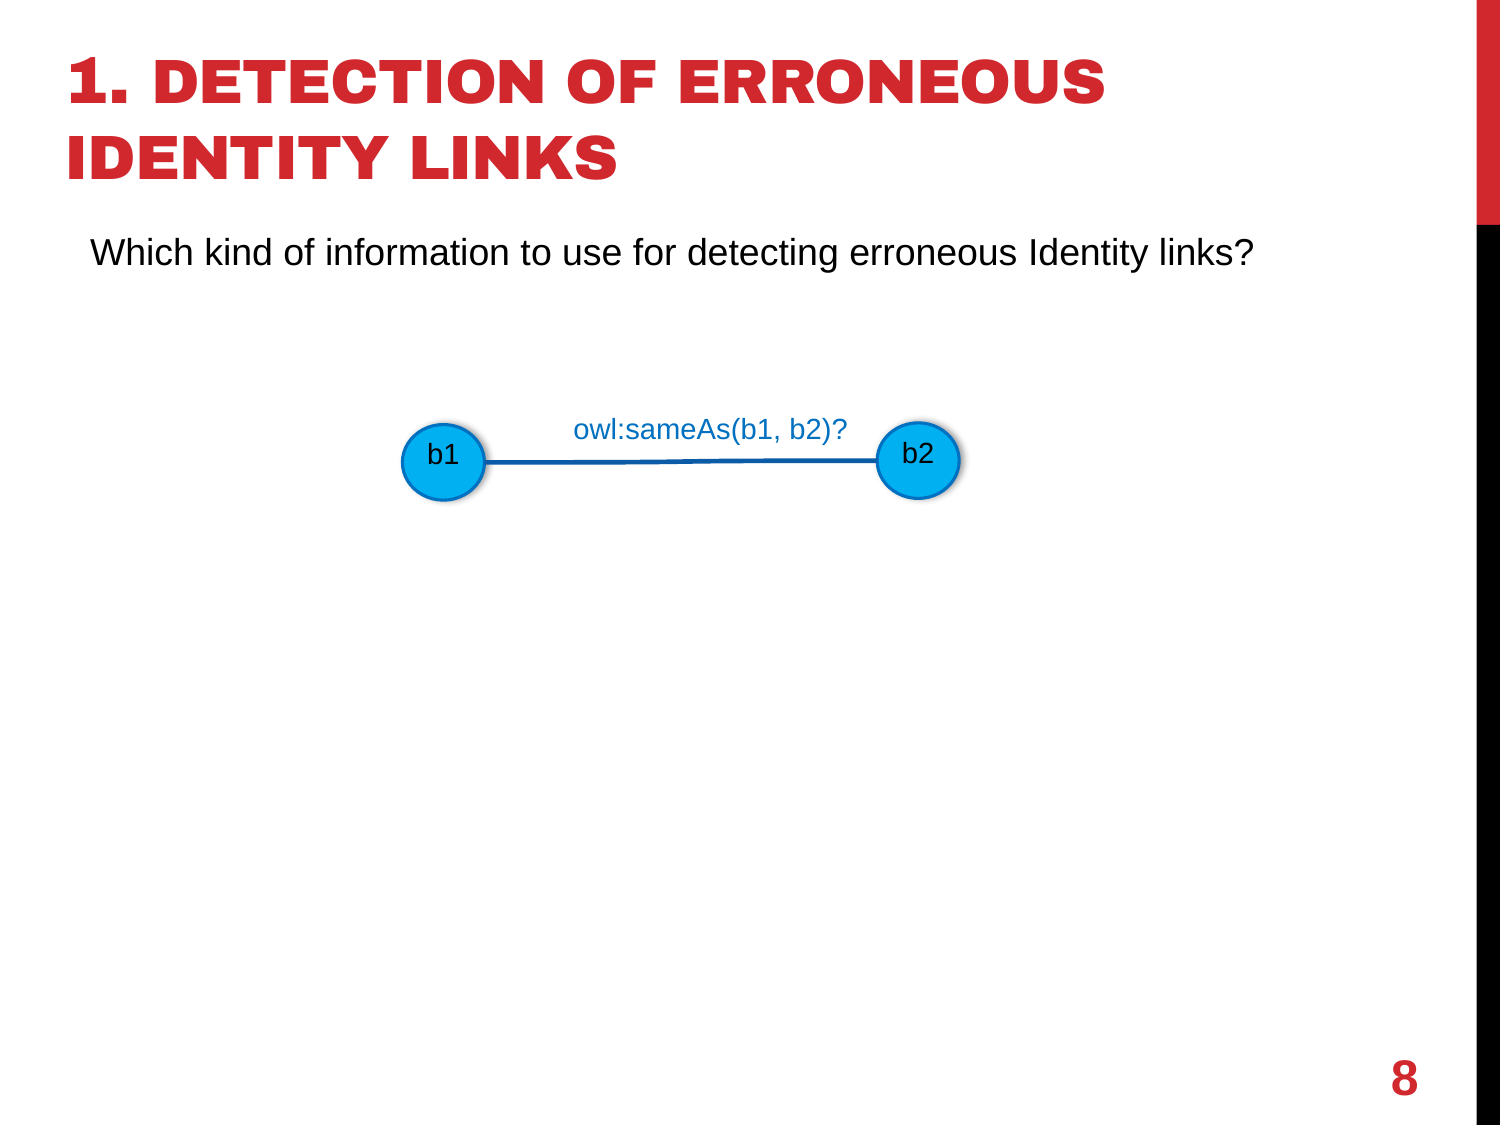

1. Detection of erroneous identity links
Which kind of information to use for detecting erroneous Identity links?
owl:sameAs(b1, b2)?
b2
b1
8